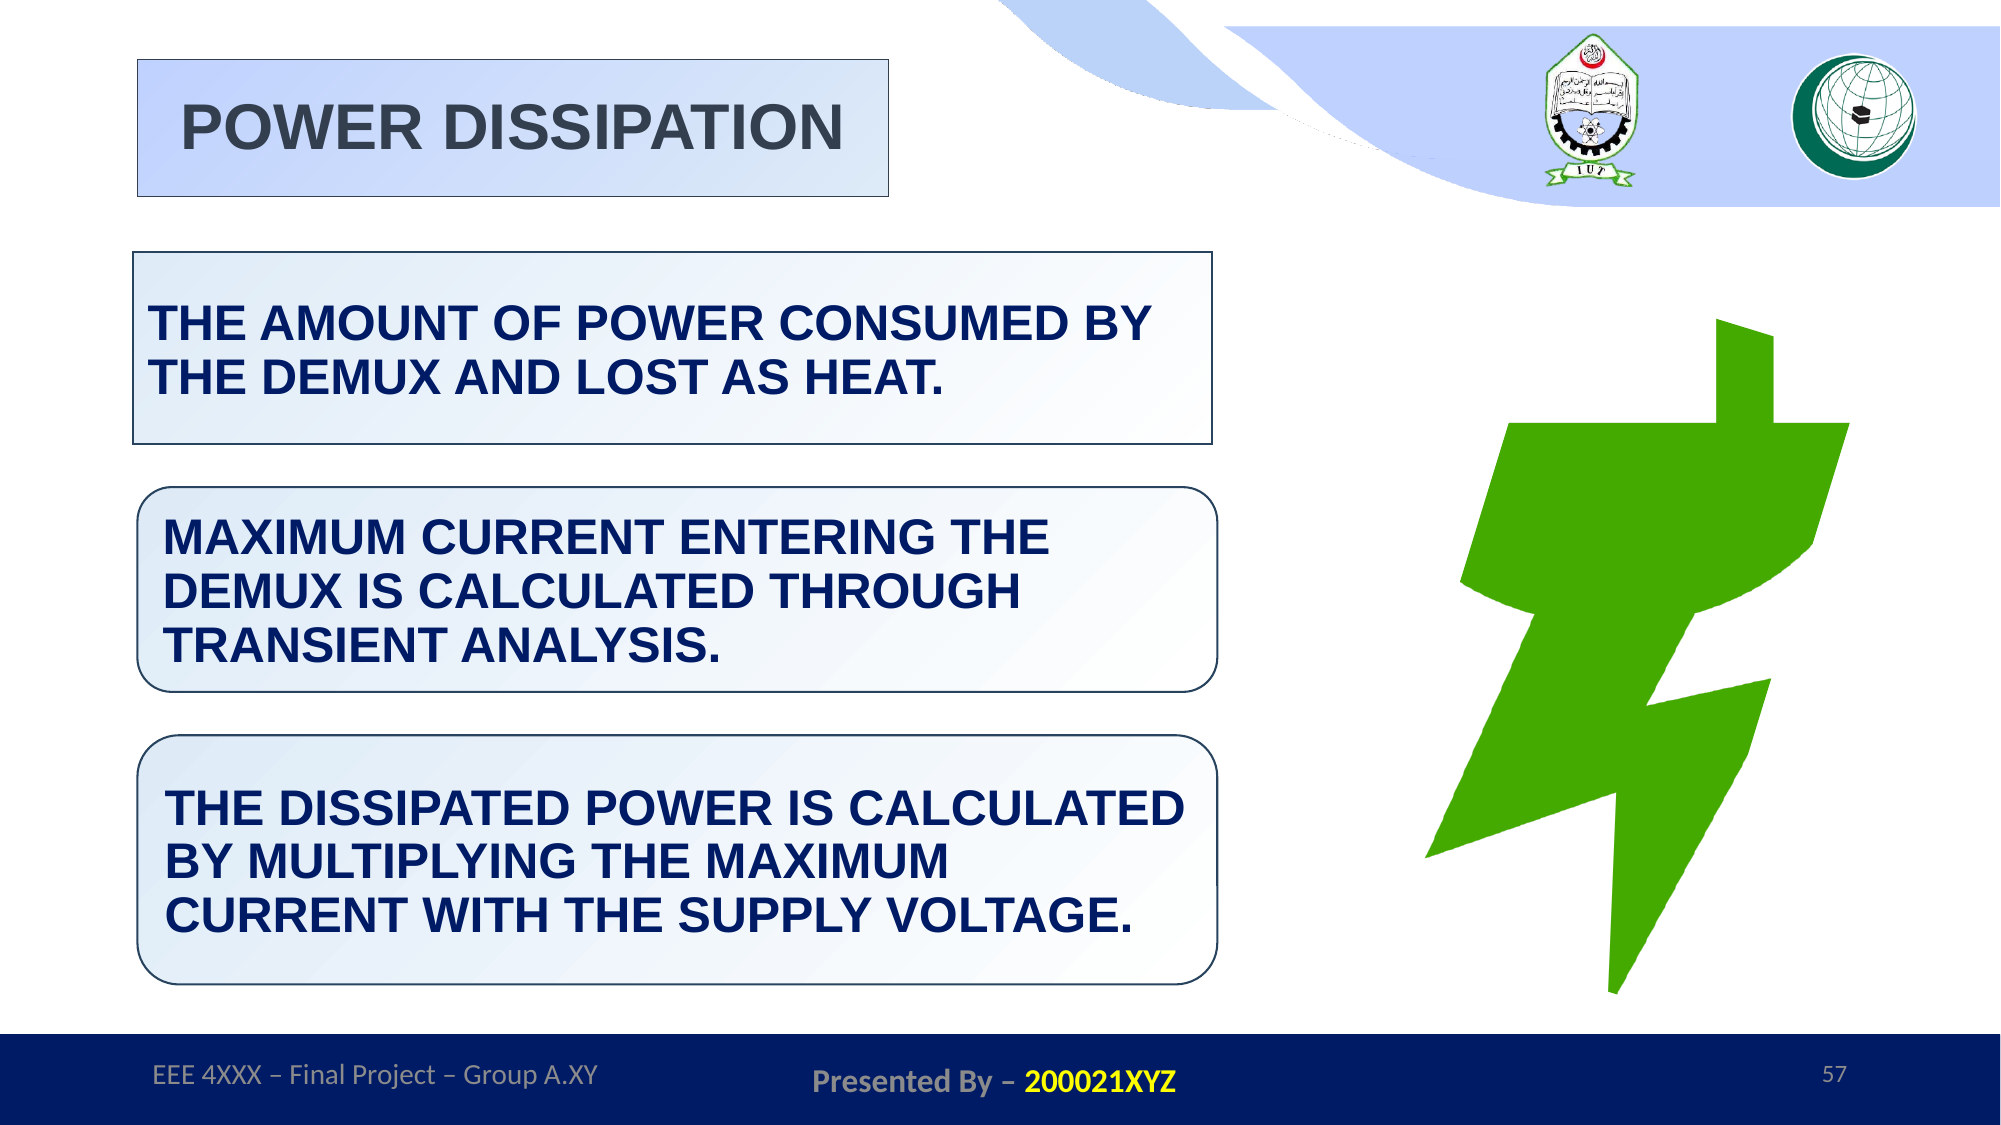

# POWER DISSIPATION

THE AMOUNT OF POWER CONSUMED BY THE DEMUX AND LOST AS HEAT.

MAXIMUM CURRENT ENTERING THE DEMUX IS CALCULATED THROUGH TRANSIENT ANALYSIS.

THE DISSIPATED POWER IS CALCULATED BY MULTIPLYING THE MAXIMUM CURRENT WITH THE SUPPLY VOLTAGE.

EEE 4XXX – Final Project – Group A.XY
Presented By – 200021XYZ
57